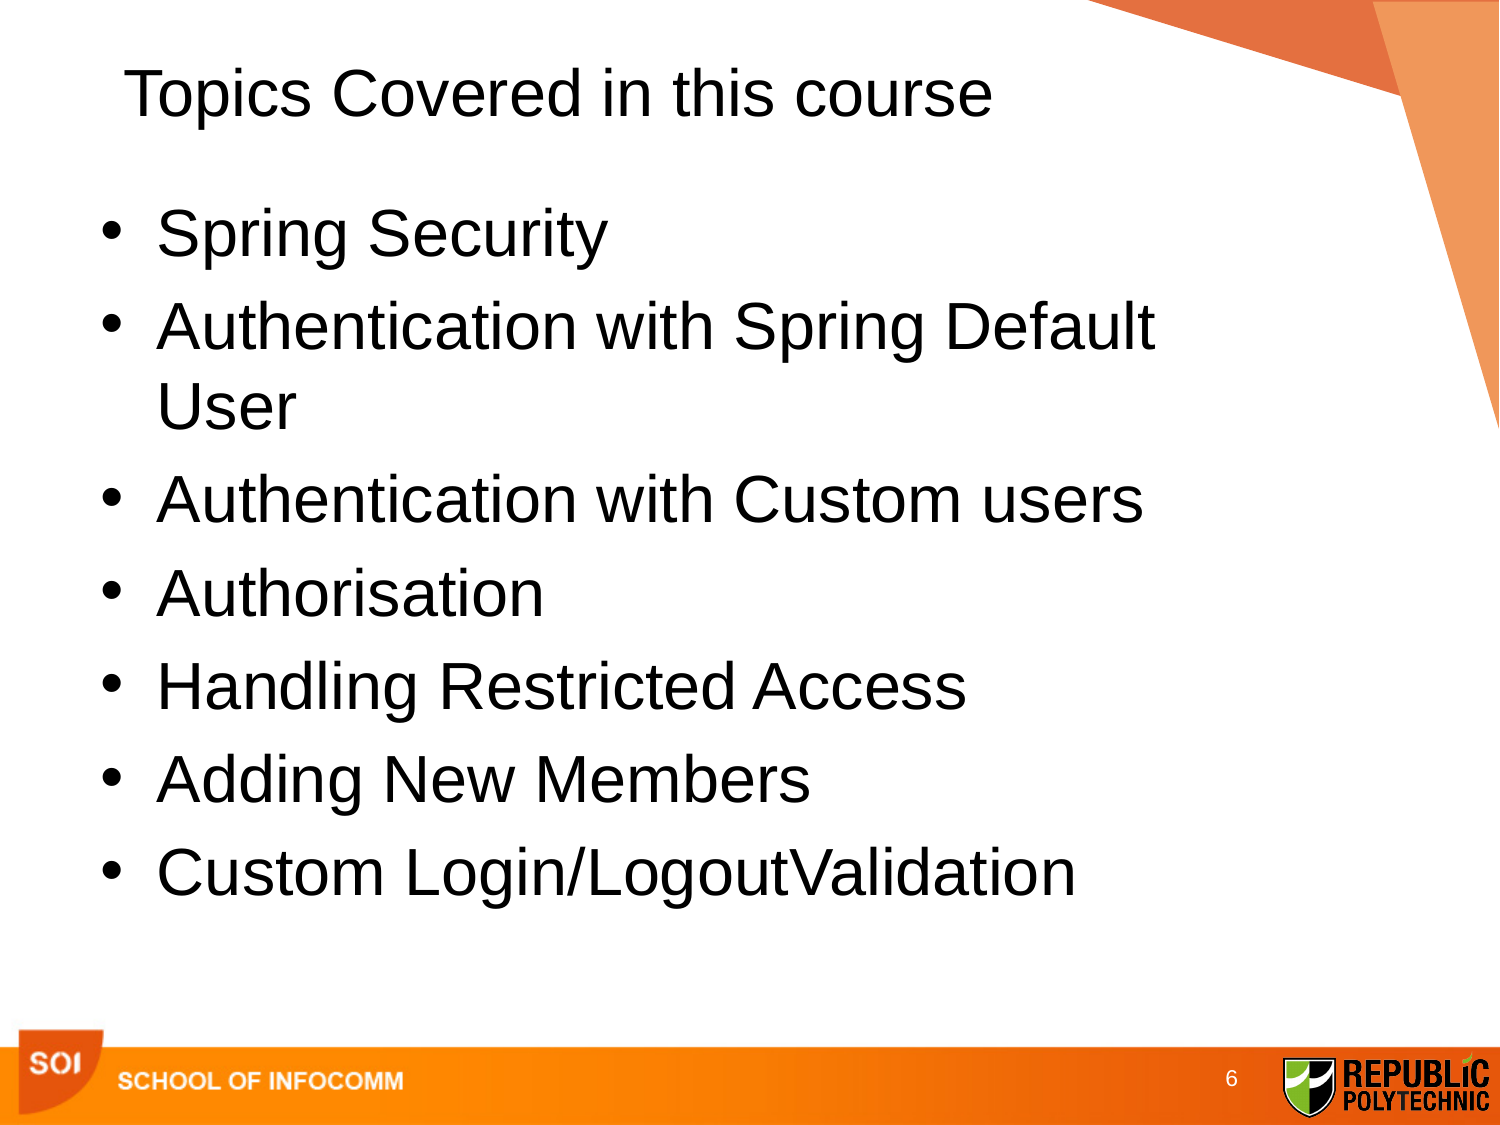

# Topics Covered in this course
Spring Security
Authentication with Spring Default User
Authentication with Custom users
Authorisation
Handling Restricted Access
Adding New Members
Custom Login/LogoutValidation

6